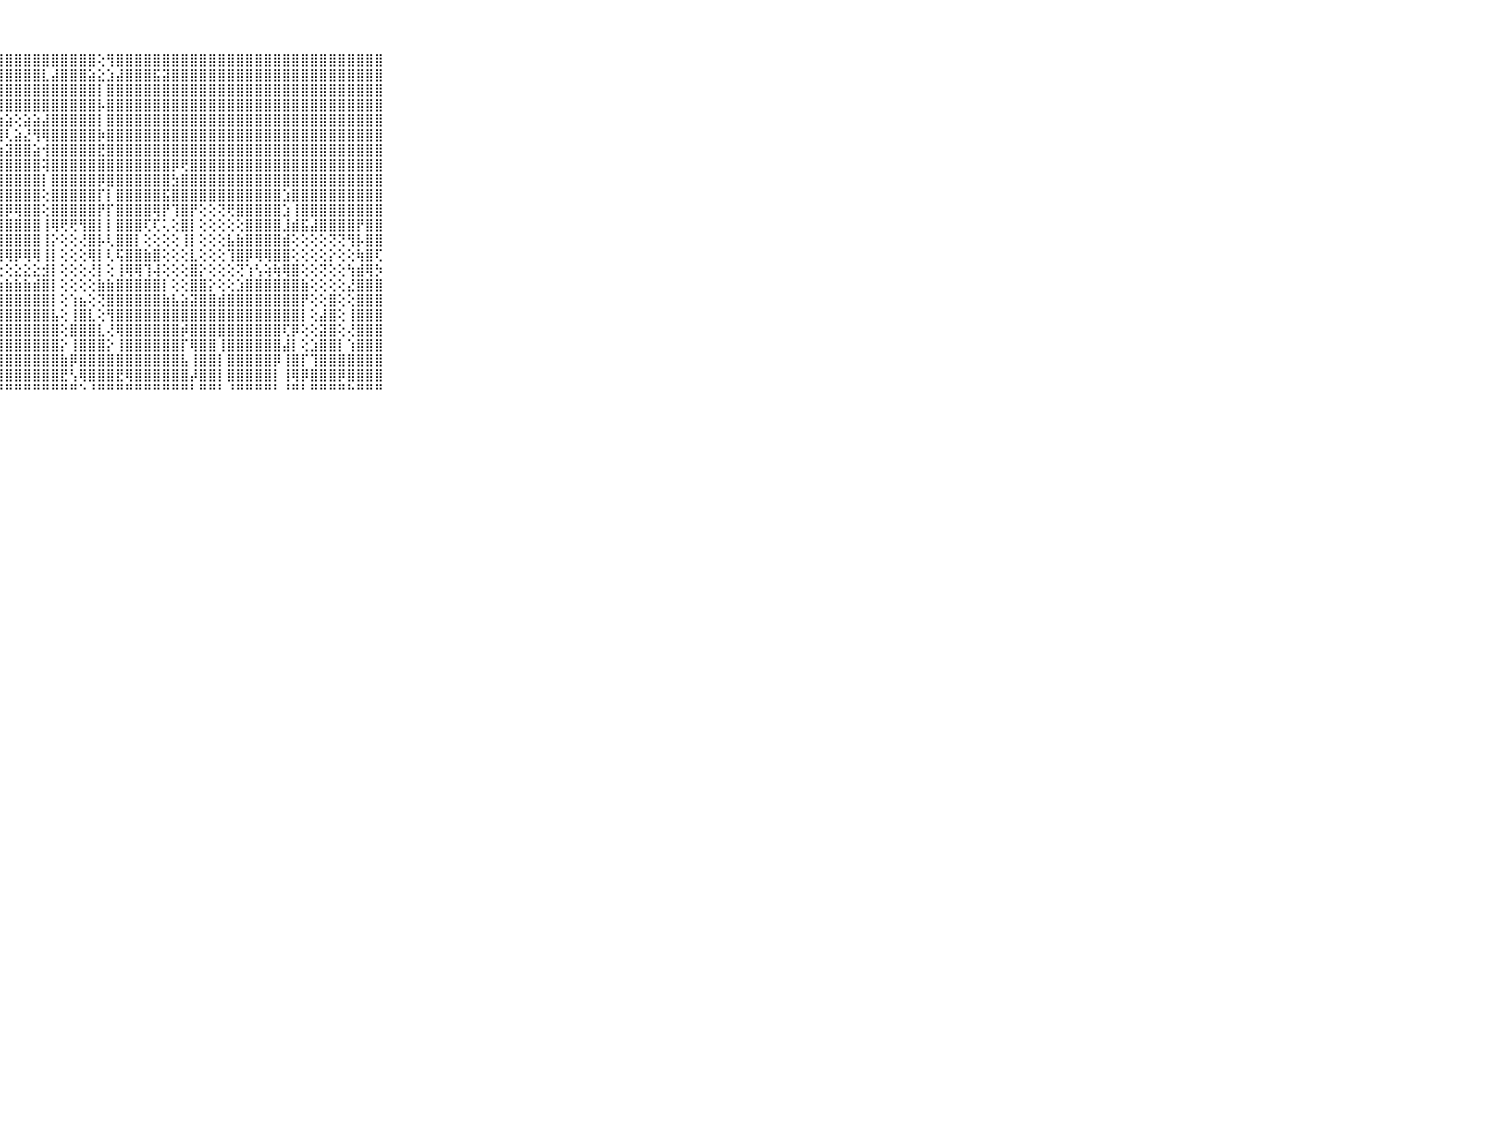

⠀⠀⠀⠀⠀⠀⠀⠀⠀⠀⠀⢟⡝⣿⣿⣻⣿⣿⣿⣿⣿⣿⣿⣿⣿⣿⣿⣿⣿⣿⣿⣿⣿⣿⣿⣿⣿⣿⢕⢻⣿⣿⣿⣿⣿⣿⣿⣿⣿⣿⣿⣿⣿⣿⣿⣿⣿⣿⣿⣿⣿⣿⣿⣿⣿⣿⣿⣿⣿⠀⠀⠀⠀⠀⠀⠀⠀⠀⠀⠀⠀
⠀⠀⠀⠀⠀⠀⠀⠀⠀⠀⠀⣾⣿⣎⡝⣿⣿⣿⣿⣿⣿⣿⣿⣿⣿⣿⣿⣿⣿⣿⣿⣿⣇⣼⣿⣿⣿⣵⣕⣱⣼⣿⣿⣿⣯⣽⣿⣿⣿⣿⣿⣿⣿⣿⣿⣿⣿⣿⣿⣿⣿⣿⣿⣿⣿⣿⣿⣿⣿⠀⠀⠀⠀⠀⠀⠀⠀⠀⠀⠀⠀
⠀⠀⠀⠀⠀⠀⠀⠀⠀⠀⠀⣿⣿⣿⣿⣿⣿⣿⣿⣿⣿⣿⣿⣿⣿⣿⣿⣿⣿⣿⣿⣿⣿⣿⣿⣿⣿⣿⡇⣿⣿⣿⣿⣿⣿⣿⣿⣿⣿⣿⣿⣿⣿⣿⣿⣿⣿⣿⣿⣿⣿⣿⣿⣿⣿⣿⣿⣿⣿⠀⠀⠀⠀⠀⠀⠀⠀⠀⠀⠀⠀
⠀⠀⠀⠀⠀⠀⠀⠀⠀⠀⠀⣿⣿⣿⣿⣿⣿⣿⣿⣿⣿⣿⣿⣿⣿⣿⣿⣿⣿⣿⣿⣿⣿⣿⣿⣿⣿⣿⡧⣿⣿⣿⣿⣿⣿⣿⣿⣿⣿⣿⣿⣿⣿⣿⣿⣿⣿⣿⣿⣿⣿⣿⣿⣿⣿⣿⣿⣿⣿⠀⠀⠀⠀⠀⠀⠀⠀⠀⠀⠀⠀
⠀⠀⠀⠀⠀⠀⠀⠀⠀⠀⠀⣿⣿⣿⣿⢝⣝⣝⢝⣝⣝⣿⣽⡝⣹⣿⣯⣵⣵⢕⣵⣵⣼⣿⣿⣿⣿⣿⡇⣿⣿⣿⣿⣿⣿⣿⣿⣿⣿⣿⣿⣿⣿⣿⣿⣿⣿⣿⣿⣿⣿⣿⣿⣿⣿⣿⣿⣿⣿⠀⠀⠀⠀⠀⠀⠀⠀⠀⠀⠀⠀
⠀⠀⠀⠀⠀⠀⠀⠀⠀⠀⠀⣿⣿⣿⣿⢼⢟⣱⣜⢻⢷⢿⢏⣵⣜⢻⢿⢿⢇⣵⣜⢻⢿⣿⣿⣿⣿⣿⡷⣿⣿⣿⣿⣿⣿⣿⣿⣿⣿⣿⣿⣿⣿⣿⣿⣿⣿⣿⣿⣿⣿⣿⣿⣿⣿⣿⣿⣿⣿⠀⠀⠀⠀⠀⠀⠀⠀⠀⠀⠀⠀
⠀⠀⠀⠀⠀⠀⠀⠀⠀⠀⠀⣿⣿⣿⣿⢕⣱⣿⣿⣧⣕⣕⣼⣿⣿⣵⣸⣱⣽⣿⣿⣵⢺⣿⣿⣿⣿⣿⣟⣿⣿⣿⣿⣿⣿⣿⣿⣿⣿⣿⣿⣿⣿⣿⣿⣿⣿⣿⣿⣿⣿⣿⣿⣿⣿⣿⣿⣿⣿⠀⠀⠀⠀⠀⠀⠀⠀⠀⠀⠀⠀
⠀⠀⠀⠀⠀⠀⠀⠀⠀⠀⠀⣿⣿⣿⣿⢝⣿⣿⣿⣿⣟⢻⣿⣿⣿⣿⣿⣽⣿⣿⣿⣿⢽⣿⣿⣿⣿⣿⣿⣿⣿⣿⣿⣿⣿⣿⡿⢟⣿⣿⣿⣿⣿⣿⣿⣿⣿⣿⣿⣿⣿⣿⣿⣿⣿⣿⣿⣿⣿⠀⠀⠀⠀⠀⠀⠀⠀⠀⠀⠀⠀
⠀⠀⠀⠀⠀⠀⠀⠀⠀⠀⠀⣿⣿⣿⣿⢕⣿⣿⣿⣿⣗⢸⣿⣿⣿⣿⣿⢻⣿⣿⣿⣿⡇⣿⣿⣿⣿⣿⡿⣿⣿⣿⣿⣿⣿⣿⣳⣿⣿⣿⣿⣿⣿⣿⣿⣿⣿⣿⣿⣿⣿⣿⣿⣿⣿⣿⣿⣿⣿⠀⠀⠀⠀⠀⠀⠀⠀⠀⠀⠀⠀
⠀⠀⠀⠀⠀⠀⠀⠀⠀⠀⠀⣿⣿⣿⡿⢕⣿⣿⣿⣿⡿⢸⣿⣿⣿⣿⣿⢸⣿⣿⣿⣿⢕⣿⣿⣿⣿⣿⡏⡇⣿⣿⣿⣿⣿⣯⣿⣿⣿⣿⣿⣿⣿⣿⣿⣿⣿⣿⣱⣿⣿⣿⣿⣿⣿⣿⣿⣿⣿⠀⠀⠀⠀⠀⠀⠀⠀⠀⠀⠀⠀
⠀⠀⠀⠀⠀⠀⠀⠀⠀⠀⠀⣿⣿⣽⡕⢕⣿⣯⣿⣯⡕⢸⣿⣿⣿⣿⣿⢸⡿⢿⣿⣿⢕⣿⣿⣿⣿⣿⡟⡏⣿⣿⣿⣿⢿⡟⢹⣿⡟⢕⢕⢝⢟⣿⣿⣿⣿⣿⣱⢸⣿⣿⣿⣿⣿⣿⣿⣿⣿⠀⠀⠀⠀⠀⠀⠀⠀⠀⠀⠀⠀
⠀⠀⠀⠀⠀⠀⠀⠀⠀⠀⠀⣿⣿⣟⡇⢕⣿⣿⡟⡟⣇⢸⡇⢕⢕⢕⣿⢸⣿⣿⣿⣿⢸⢿⢟⢟⢻⣿⡇⡇⣿⣿⣿⢏⢏⢅⢕⣿⡇⢕⢕⢕⢕⢕⣿⣿⣿⣿⣸⣾⣯⣼⣿⣿⣿⣿⡟⣿⣿⠀⠀⠀⠀⠀⠀⠀⠀⠀⠀⠀⠀
⠀⠀⠀⠀⠀⠀⠀⠀⠀⠀⠀⣿⢗⢗⢇⢕⣿⡷⡗⡗⡗⢸⡇⢕⢕⢕⣾⢸⣿⣿⣿⣿⢸⡕⢕⢕⢜⣿⡧⢇⣿⣿⡇⢕⢕⢕⢕⢸⡇⢕⢕⢕⣧⣷⣿⣿⣿⣿⣾⢕⢕⢕⢕⢝⢝⢻⡧⣿⣿⠀⠀⠀⠀⠀⠀⠀⠀⠀⠀⠀⠀
⠀⠀⠀⠀⠀⠀⠀⠀⠀⠀⠀⣏⢕⢕⢕⢕⢝⢕⢕⢕⢇⢸⣧⢱⡵⣼⢿⢸⢿⡿⢿⢿⢸⡇⢕⢕⢕⢿⡇⢇⢯⣿⣿⣷⣿⢕⢕⢕⣇⢕⢕⢕⢹⣿⡿⢿⢿⣿⣿⢕⢕⢕⢕⡕⢕⢕⢷⣿⢏⠀⠀⠀⠀⠀⠀⠀⠀⠀⠀⠀⠀
⠀⠀⠀⠀⠀⠀⠀⠀⠀⠀⠀⢕⢕⢕⢕⢕⢕⢕⡕⢕⣕⣕⢕⢕⢕⣕⣝⢕⢕⣕⣕⣕⣺⡇⢕⢕⢕⢜⡇⢕⢸⢿⢿⢹⢼⢕⢕⢕⣿⡕⢕⢕⢕⢝⢱⢣⢵⢷⢿⣿⢕⢕⢝⢕⢕⢳⣾⢿⡳⠀⠀⠀⠀⠀⠀⠀⠀⠀⠀⠀⠀
⠀⠀⠀⠀⠀⠀⠀⠀⠀⠀⠀⣵⣵⣵⣵⣵⣵⣵⣵⣵⣵⣵⣵⣵⣵⣼⣷⣷⣷⣷⣷⣾⣿⡇⢕⢕⢕⢕⣷⣷⣿⣿⣿⣿⣿⡇⢕⢕⣿⣿⡕⢕⢕⣱⣿⣿⣿⣿⣿⣿⣷⢕⢕⢕⢕⣜⣿⣿⣿⠀⠀⠀⠀⠀⠀⠀⠀⠀⠀⠀⠀
⠀⠀⠀⠀⠀⠀⠀⠀⠀⠀⠀⣿⣿⣿⣿⣿⣿⣿⣿⣿⣿⣿⣿⣿⣿⣿⣿⣿⣿⣿⣿⣿⣿⡇⢕⢱⣦⢕⢝⣿⣿⣿⣿⣿⣿⣷⣧⣵⣽⣿⣿⣾⣿⣿⣿⣿⣿⣿⣿⣿⡟⢕⢕⣿⢕⢕⣿⣿⣿⠀⠀⠀⠀⠀⠀⠀⠀⠀⠀⠀⠀
⠀⠀⠀⠀⠀⠀⠀⠀⠀⠀⠀⣿⣿⣿⣿⣿⣿⣿⣿⣿⣿⣿⣿⣿⣿⣿⣿⣿⣿⣿⣿⣿⣿⣧⢕⢸⣿⣇⢕⢻⣿⣿⣿⣿⣿⣿⣿⣿⣿⣿⣿⣿⣿⣿⣿⣿⣿⣿⣿⣿⡇⢕⣼⣿⢕⢸⣿⣿⣿⠀⠀⠀⠀⠀⠀⠀⠀⠀⠀⠀⠀
⠀⠀⠀⠀⠀⠀⠀⠀⠀⠀⠀⣿⣿⣿⣿⣿⣿⣿⣿⣿⣿⣿⣿⣿⣿⣿⣿⣿⣿⣿⣿⣿⣿⣿⢕⣿⣿⣿⣇⢜⢿⣿⣿⣿⣿⣿⣿⡾⣿⣿⣿⣿⣿⣿⣿⣿⣿⣿⢏⡿⢕⢕⣽⣿⢕⢜⣿⣿⣿⠀⠀⠀⠀⠀⠀⠀⠀⠀⠀⠀⠀
⠀⠀⠀⠀⠀⠀⠀⠀⠀⠀⠀⣿⣿⣿⣿⣿⣿⣿⣿⣿⣿⣿⣿⣿⣿⣿⣿⣿⣿⣿⣿⣿⣿⣿⡕⢸⣿⣿⣿⡕⢸⣿⣿⣿⣿⣿⣿⡏⢿⣿⣿⢸⣿⣿⣿⣿⣿⣿⣼⡇⢕⣱⣿⣿⡇⢱⣿⣿⣿⠀⠀⠀⠀⠀⠀⠀⠀⠀⠀⠀⠀
⠀⠀⠀⠀⠀⠀⠀⠀⠀⠀⠀⣿⣿⣿⣿⣿⣿⣿⣿⣿⣿⣿⣿⣿⣿⣿⣿⣿⣿⣿⣿⣿⣿⣿⣷⡿⣿⣿⣿⣿⣿⣿⣿⣿⣿⣿⣿⣧⢸⣿⣿⡇⣿⣿⣿⣿⣿⡿⢸⣿⡏⢹⣿⣿⣿⣿⣿⣿⣿⠀⠀⠀⠀⠀⠀⠀⠀⠀⠀⠀⠀
⠀⠀⠀⠀⠀⠀⠀⠀⠀⠀⠀⣿⣿⣿⣿⣿⣿⣿⣿⣿⣿⣿⣿⣿⣿⣿⣿⣿⣿⣿⣿⣿⣿⣿⣟⢣⢿⣿⣿⣿⣟⢿⣿⣿⣿⣿⣿⣿⡼⣿⣿⡇⣿⣿⣿⣿⣿⡇⢸⢿⡿⣿⣿⣿⡿⣿⣿⣿⣿⠀⠀⠀⠀⠀⠀⠀⠀⠀⠀⠀⠀
⠀⠀⠀⠀⠀⠀⠀⠀⠀⠀⠀⠛⠛⠛⠛⠙⠛⠛⠛⠛⠛⠛⠛⠛⠛⠛⠛⠛⠛⠛⠛⠛⠛⠛⠛⠛⠑⠘⠛⠛⠛⠛⠛⠛⠛⠛⠛⠛⠃⠛⠛⠃⠘⠛⠛⠛⠛⠃⠘⠛⠃⠛⠛⠛⠛⠓⠛⠛⠛⠀⠀⠀⠀⠀⠀⠀⠀⠀⠀⠀⠀